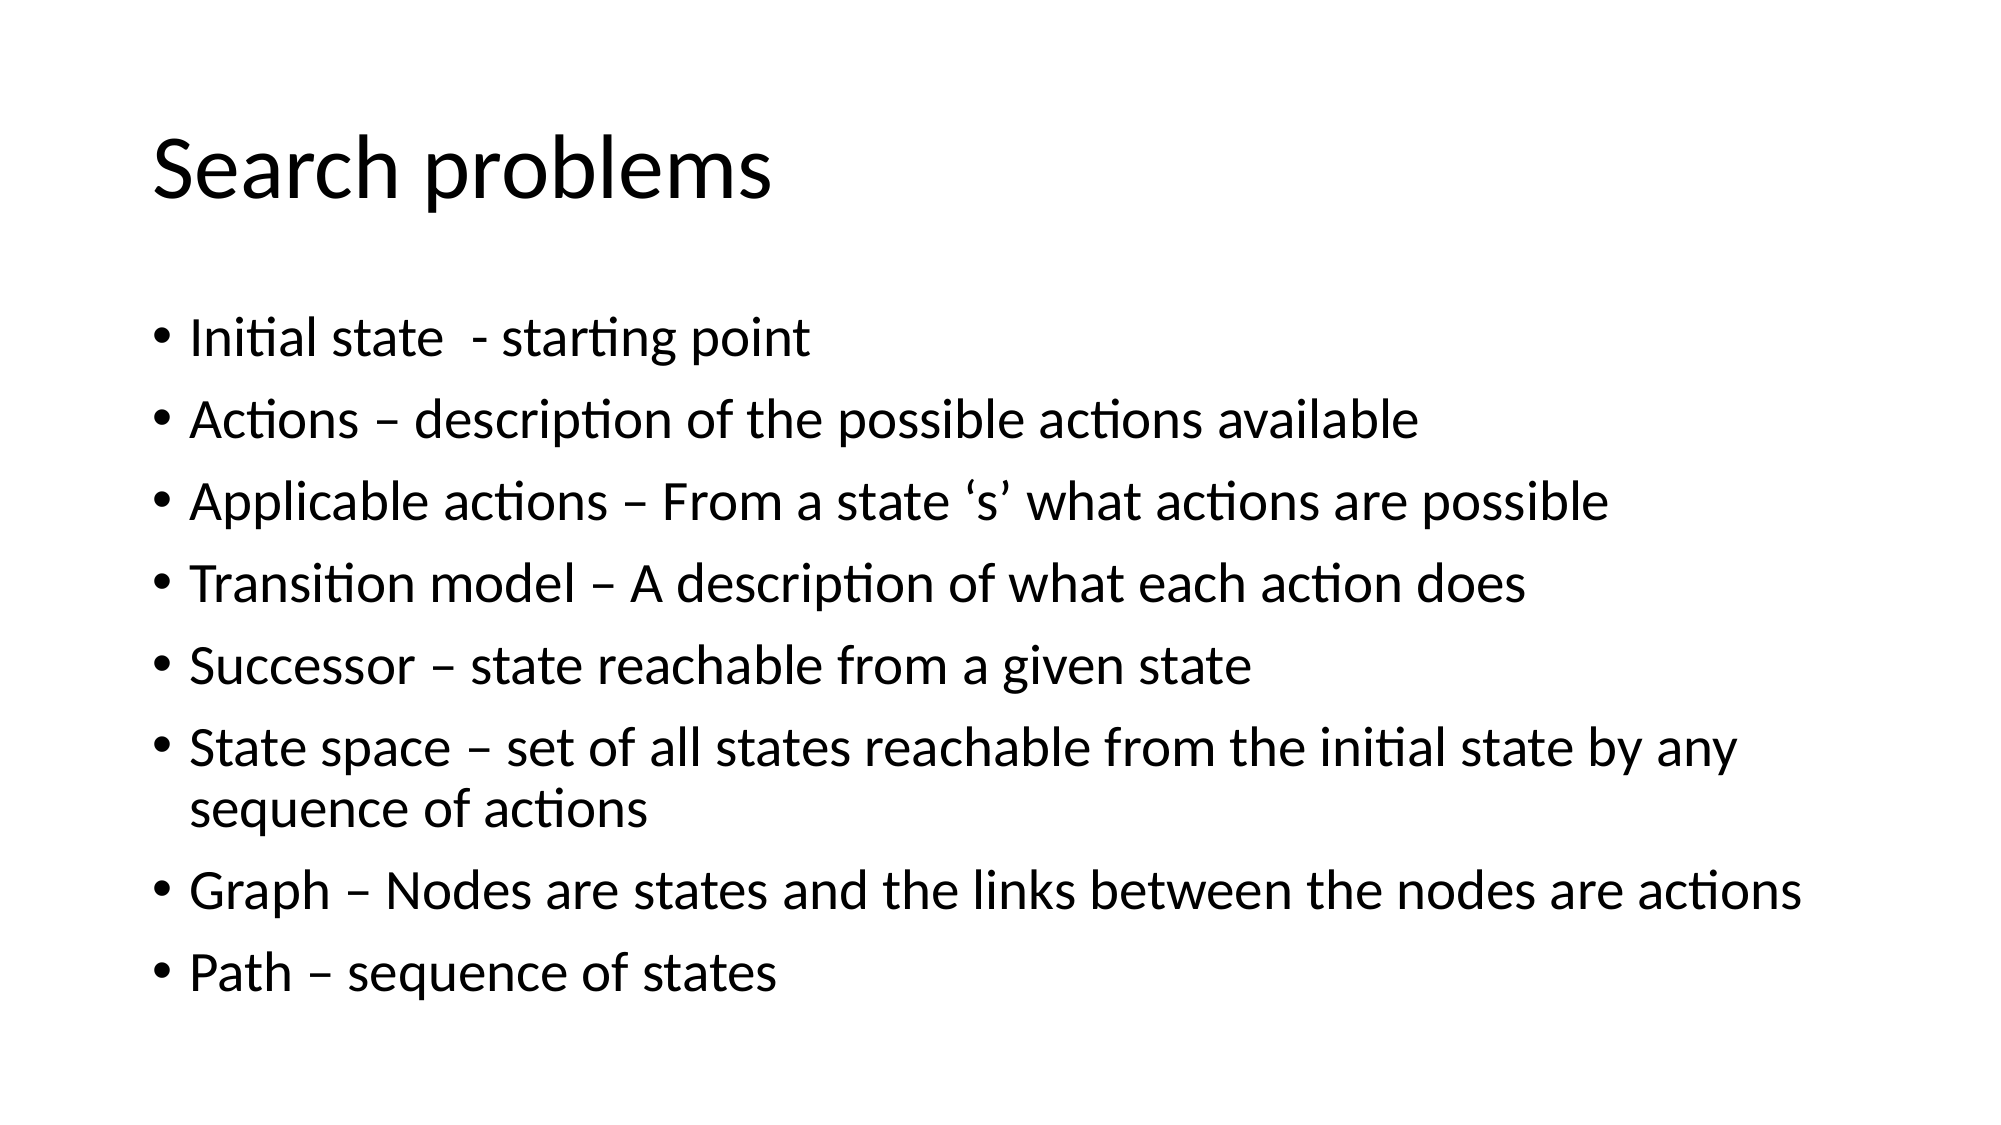

# Search problems
Initial state  - starting point
Actions – description of the possible actions available
Applicable actions – From a state ‘s’ what actions are possible
Transition model – A description of what each action does
Successor – state reachable from a given state
State space – set of all states reachable from the initial state by any sequence of actions
Graph – Nodes are states and the links between the nodes are actions
Path – sequence of states